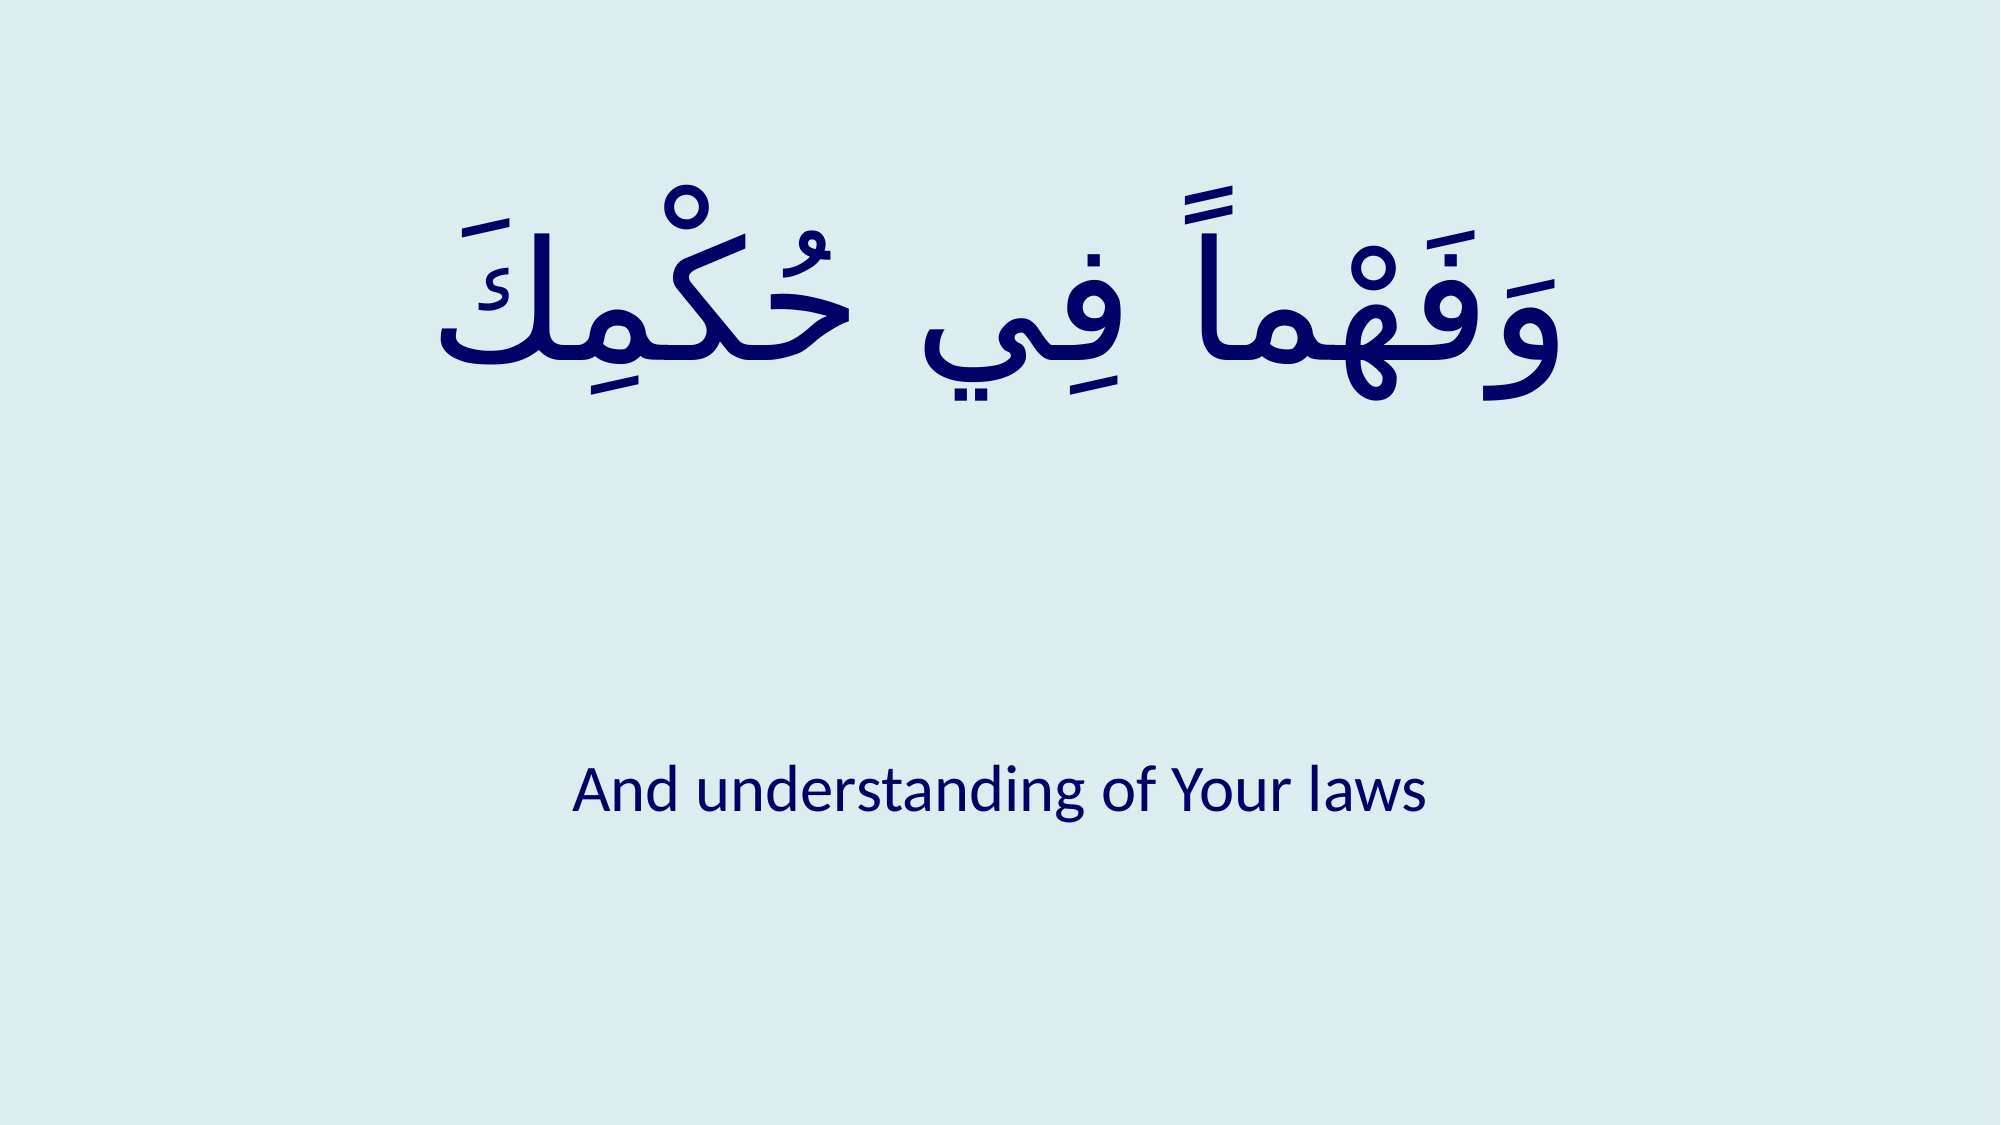

# وَفَهْماً فِي حُكْمِكَ
And understanding of Your laws